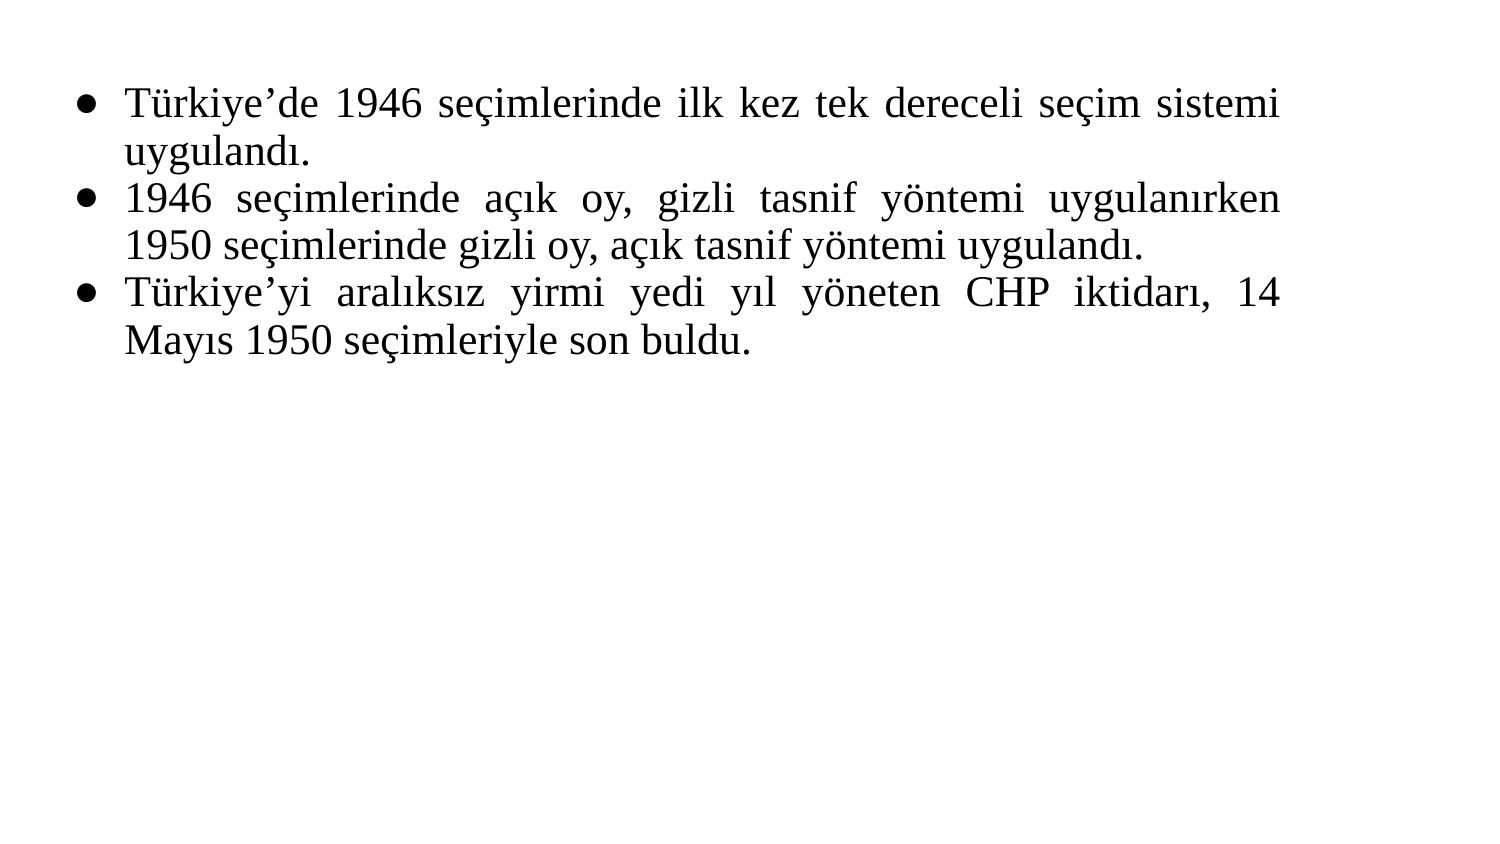

Türkiye’de 1946 seçimlerinde ilk kez tek dereceli seçim sistemi uygulandı.
1946 seçimlerinde açık oy, gizli tasnif yöntemi uygulanırken 1950 seçimlerinde gizli oy, açık tasnif yöntemi uygulandı.
Türkiye’yi aralıksız yirmi yedi yıl yöneten CHP iktidarı, 14 Mayıs 1950 seçimleriyle son buldu.